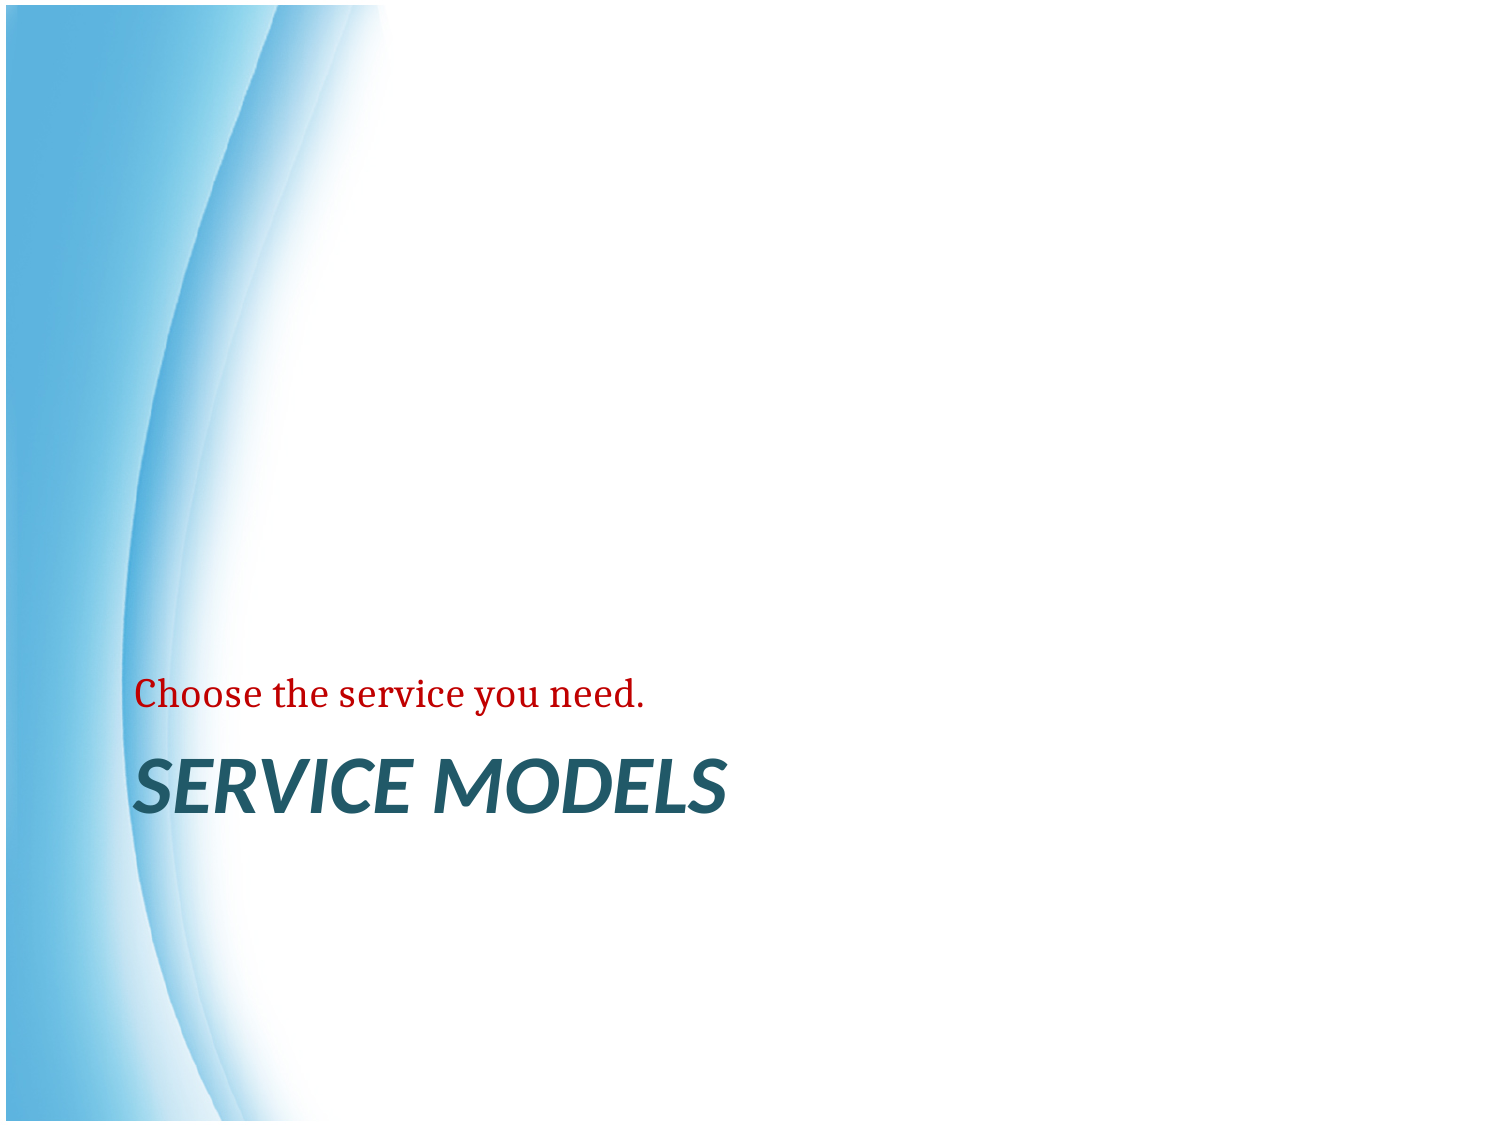

Choose the service you need.
# Service Models